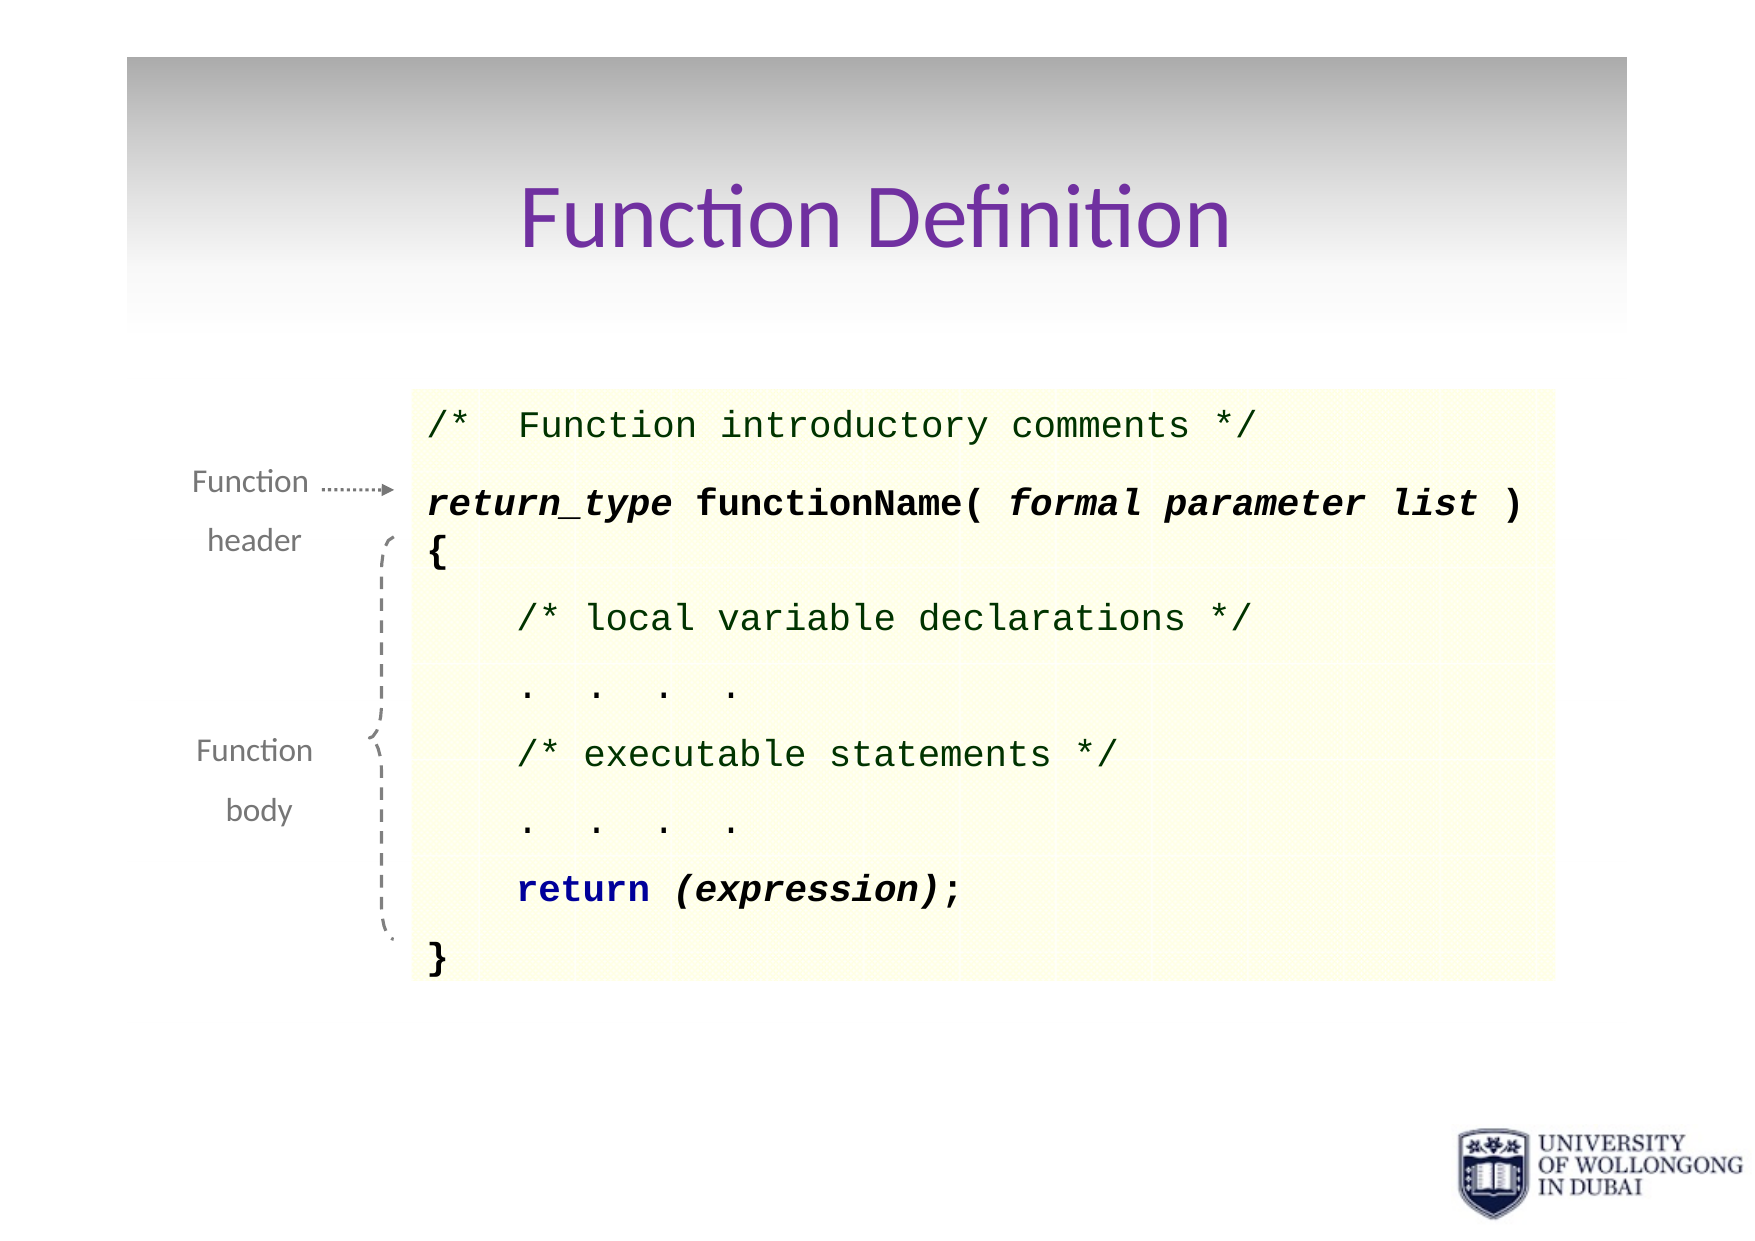

# Function Definition

/*	Function introductory comments */
return_type functionName( formal parameter
{
Function header
list )

/* local variable declarations */
.	.	.	.
/* executable statements */
.	.	.	.
Function body
return (expression);
}